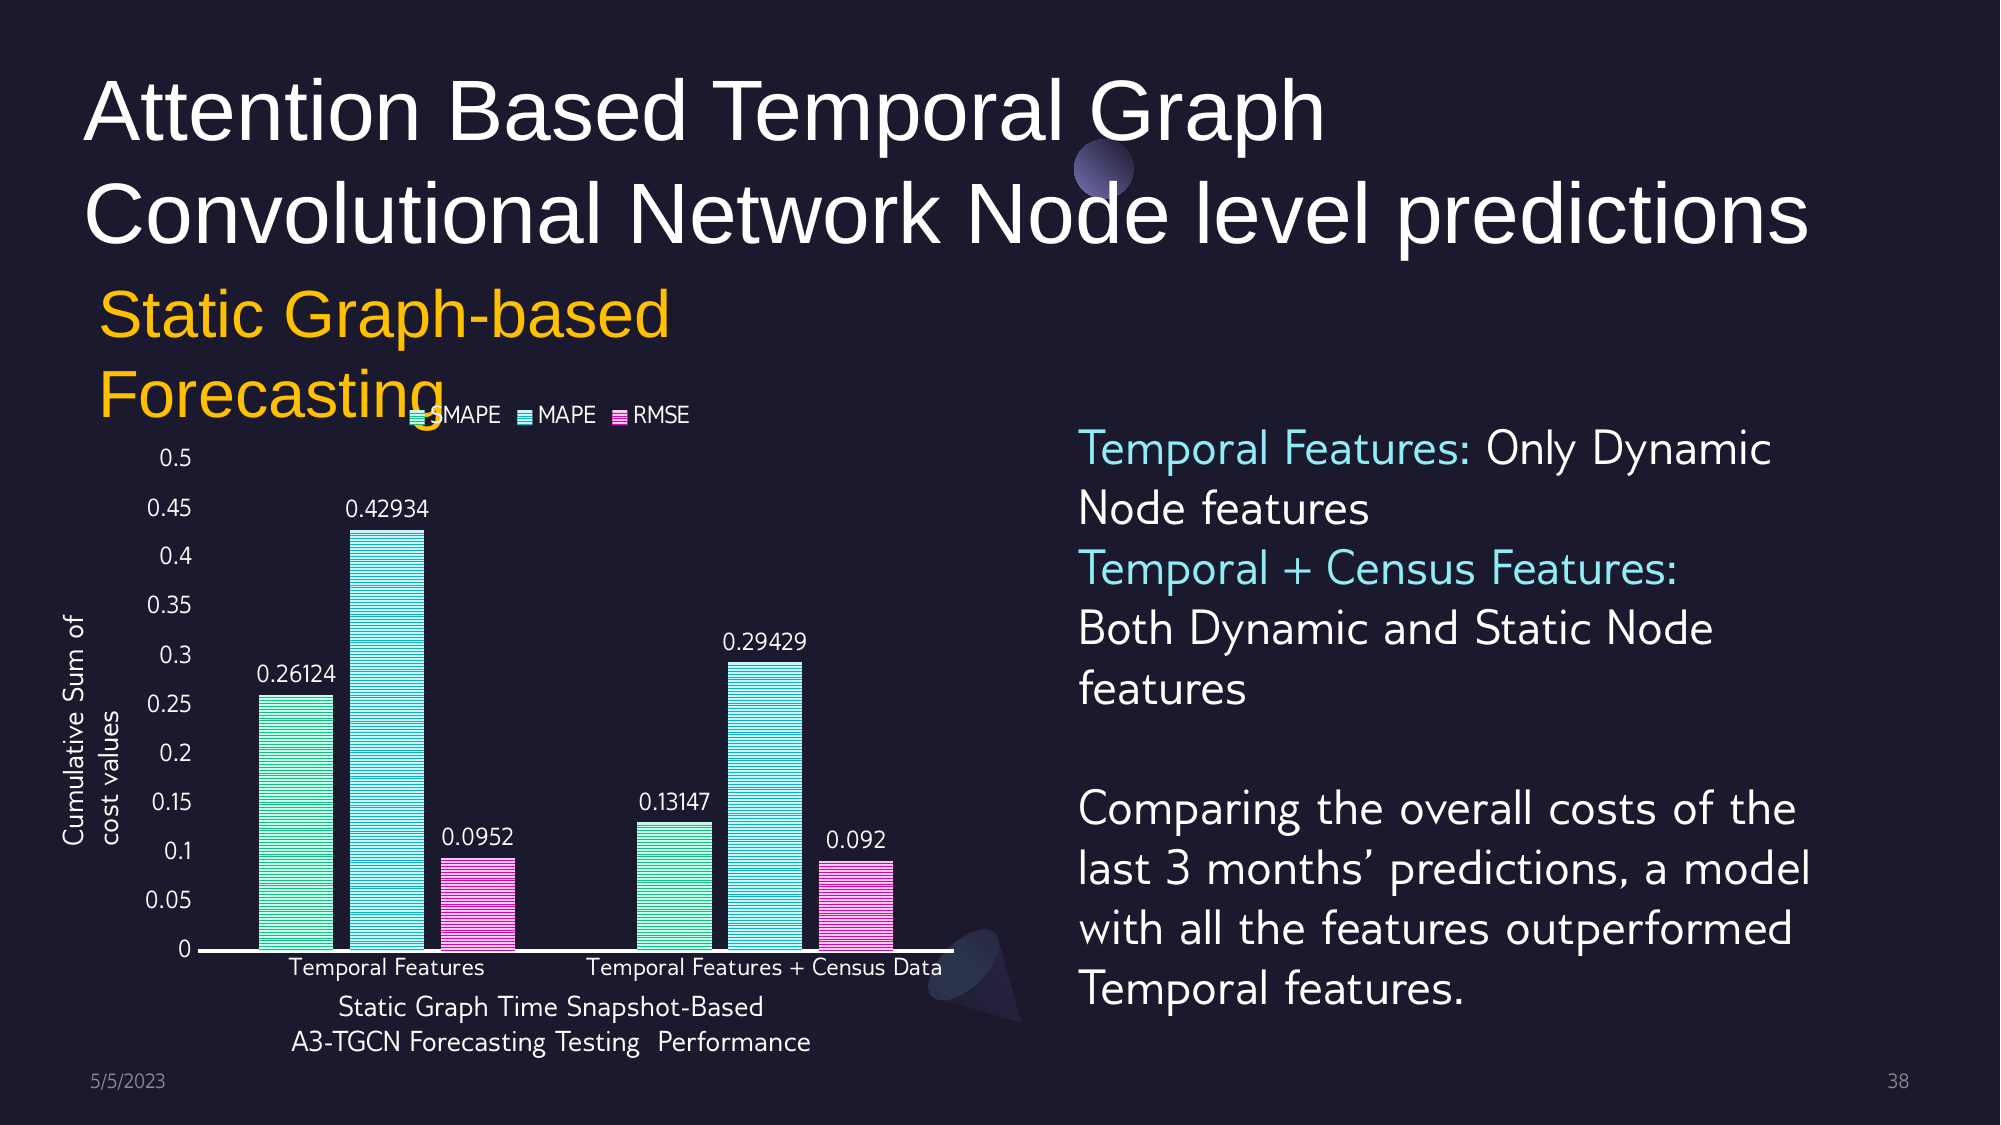

Attention Based Temporal Graph Convolutional Network Node level predictions
Static Graph-based Forecasting

### Chart

| Category | SMAPE | MAPE | RMSE |
|---|---|---|---|
| Temporal Features | 0.26124 | 0.42934 | 0.0952 |
| Temporal Features + Census Data | 0.13147 | 0.29429 | 0.092 |
Temporal Features: Only Dynamic Node features
Temporal + Census Features:
Both Dynamic and Static Node features

Comparing the overall costs of the last 3 months’ predictions, a model with all the features outperformed Temporal features.
Cumulative Sum of cost values
Static Graph Time Snapshot-Based
A3-TGCN Forecasting Testing  Performance
5/5/2023
38